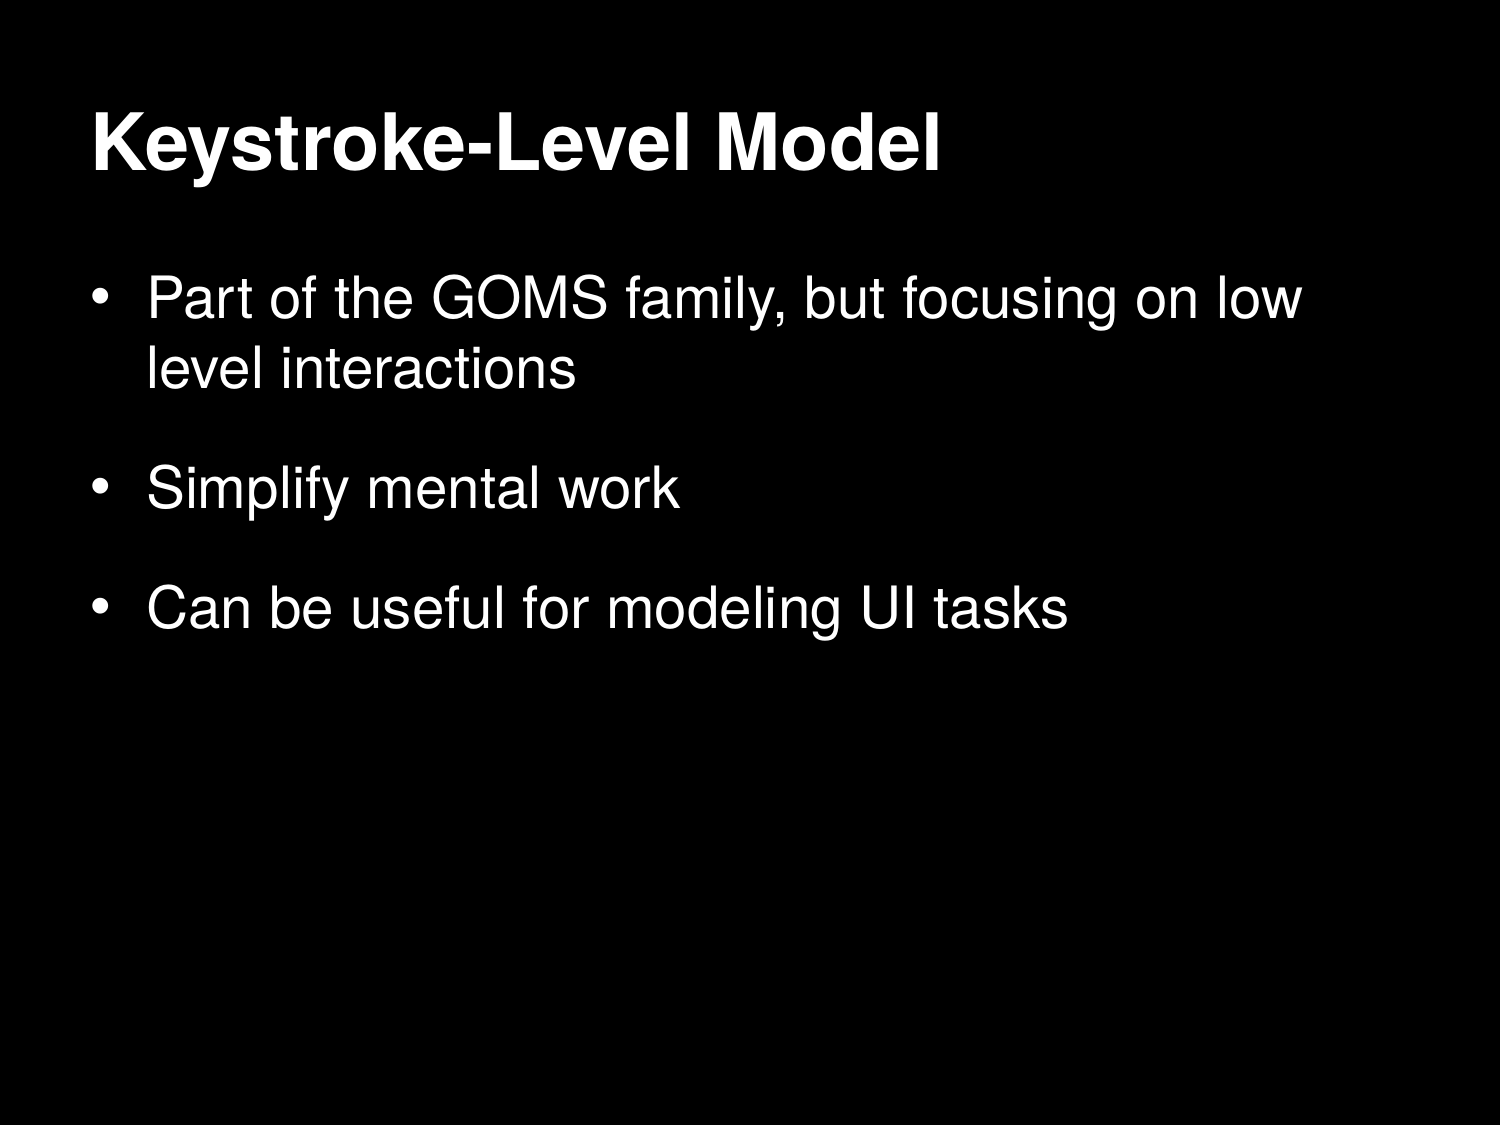

# Keystroke-Level Model
Part of the GOMS family, but focusing on low level interactions
Simplify mental work
Can be useful for modeling UI tasks